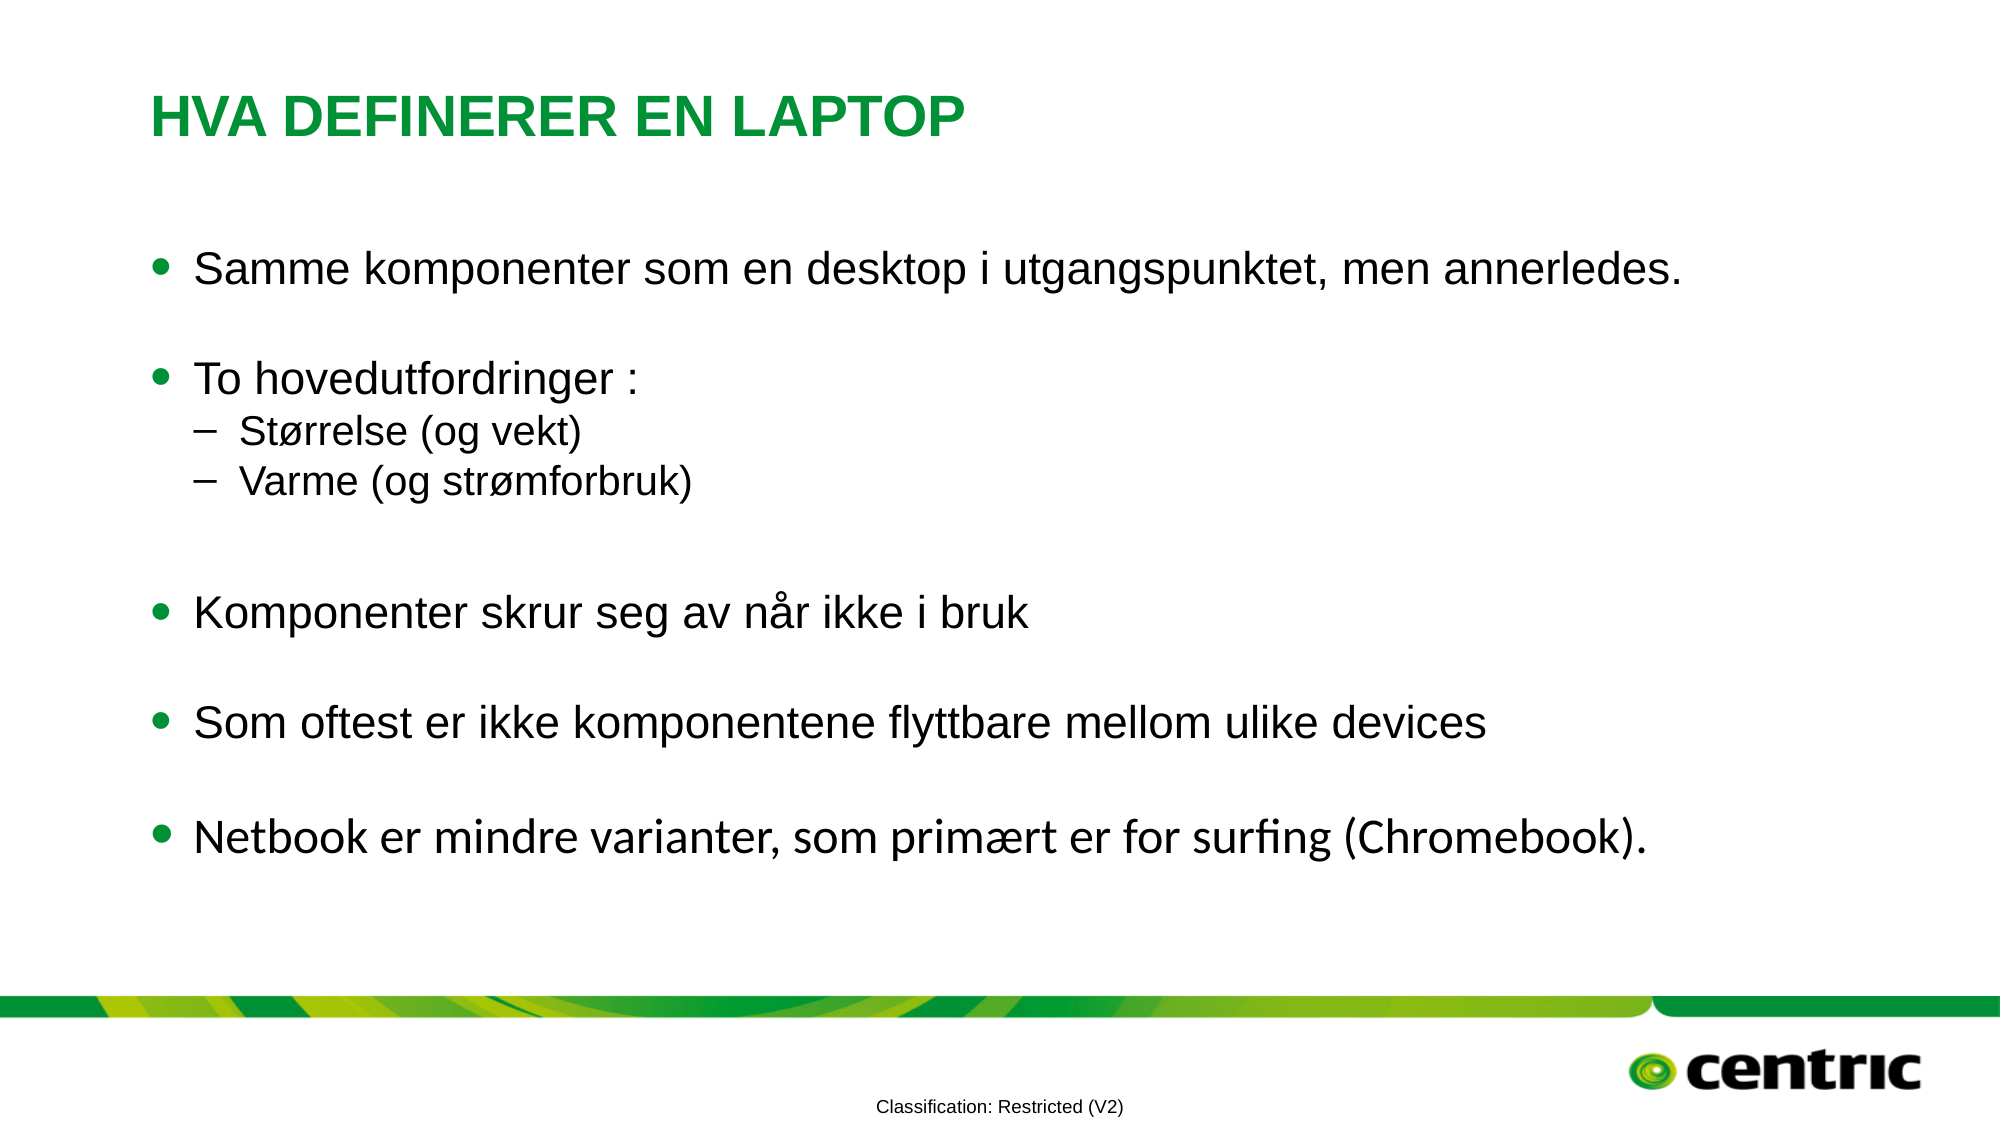

# Hva definerer en laptop
Samme komponenter som en desktop i utgangspunktet, men annerledes.

To hovedutfordringer :
Størrelse (og vekt)
Varme (og strømforbruk)

Komponenter skrur seg av når ikke i bruk

Som oftest er ikke komponentene flyttbare mellom ulike devices

Netbook er mindre varianter, som primært er for surfing (Chromebook).

TITLE PRESENTATION
October 7, 2022